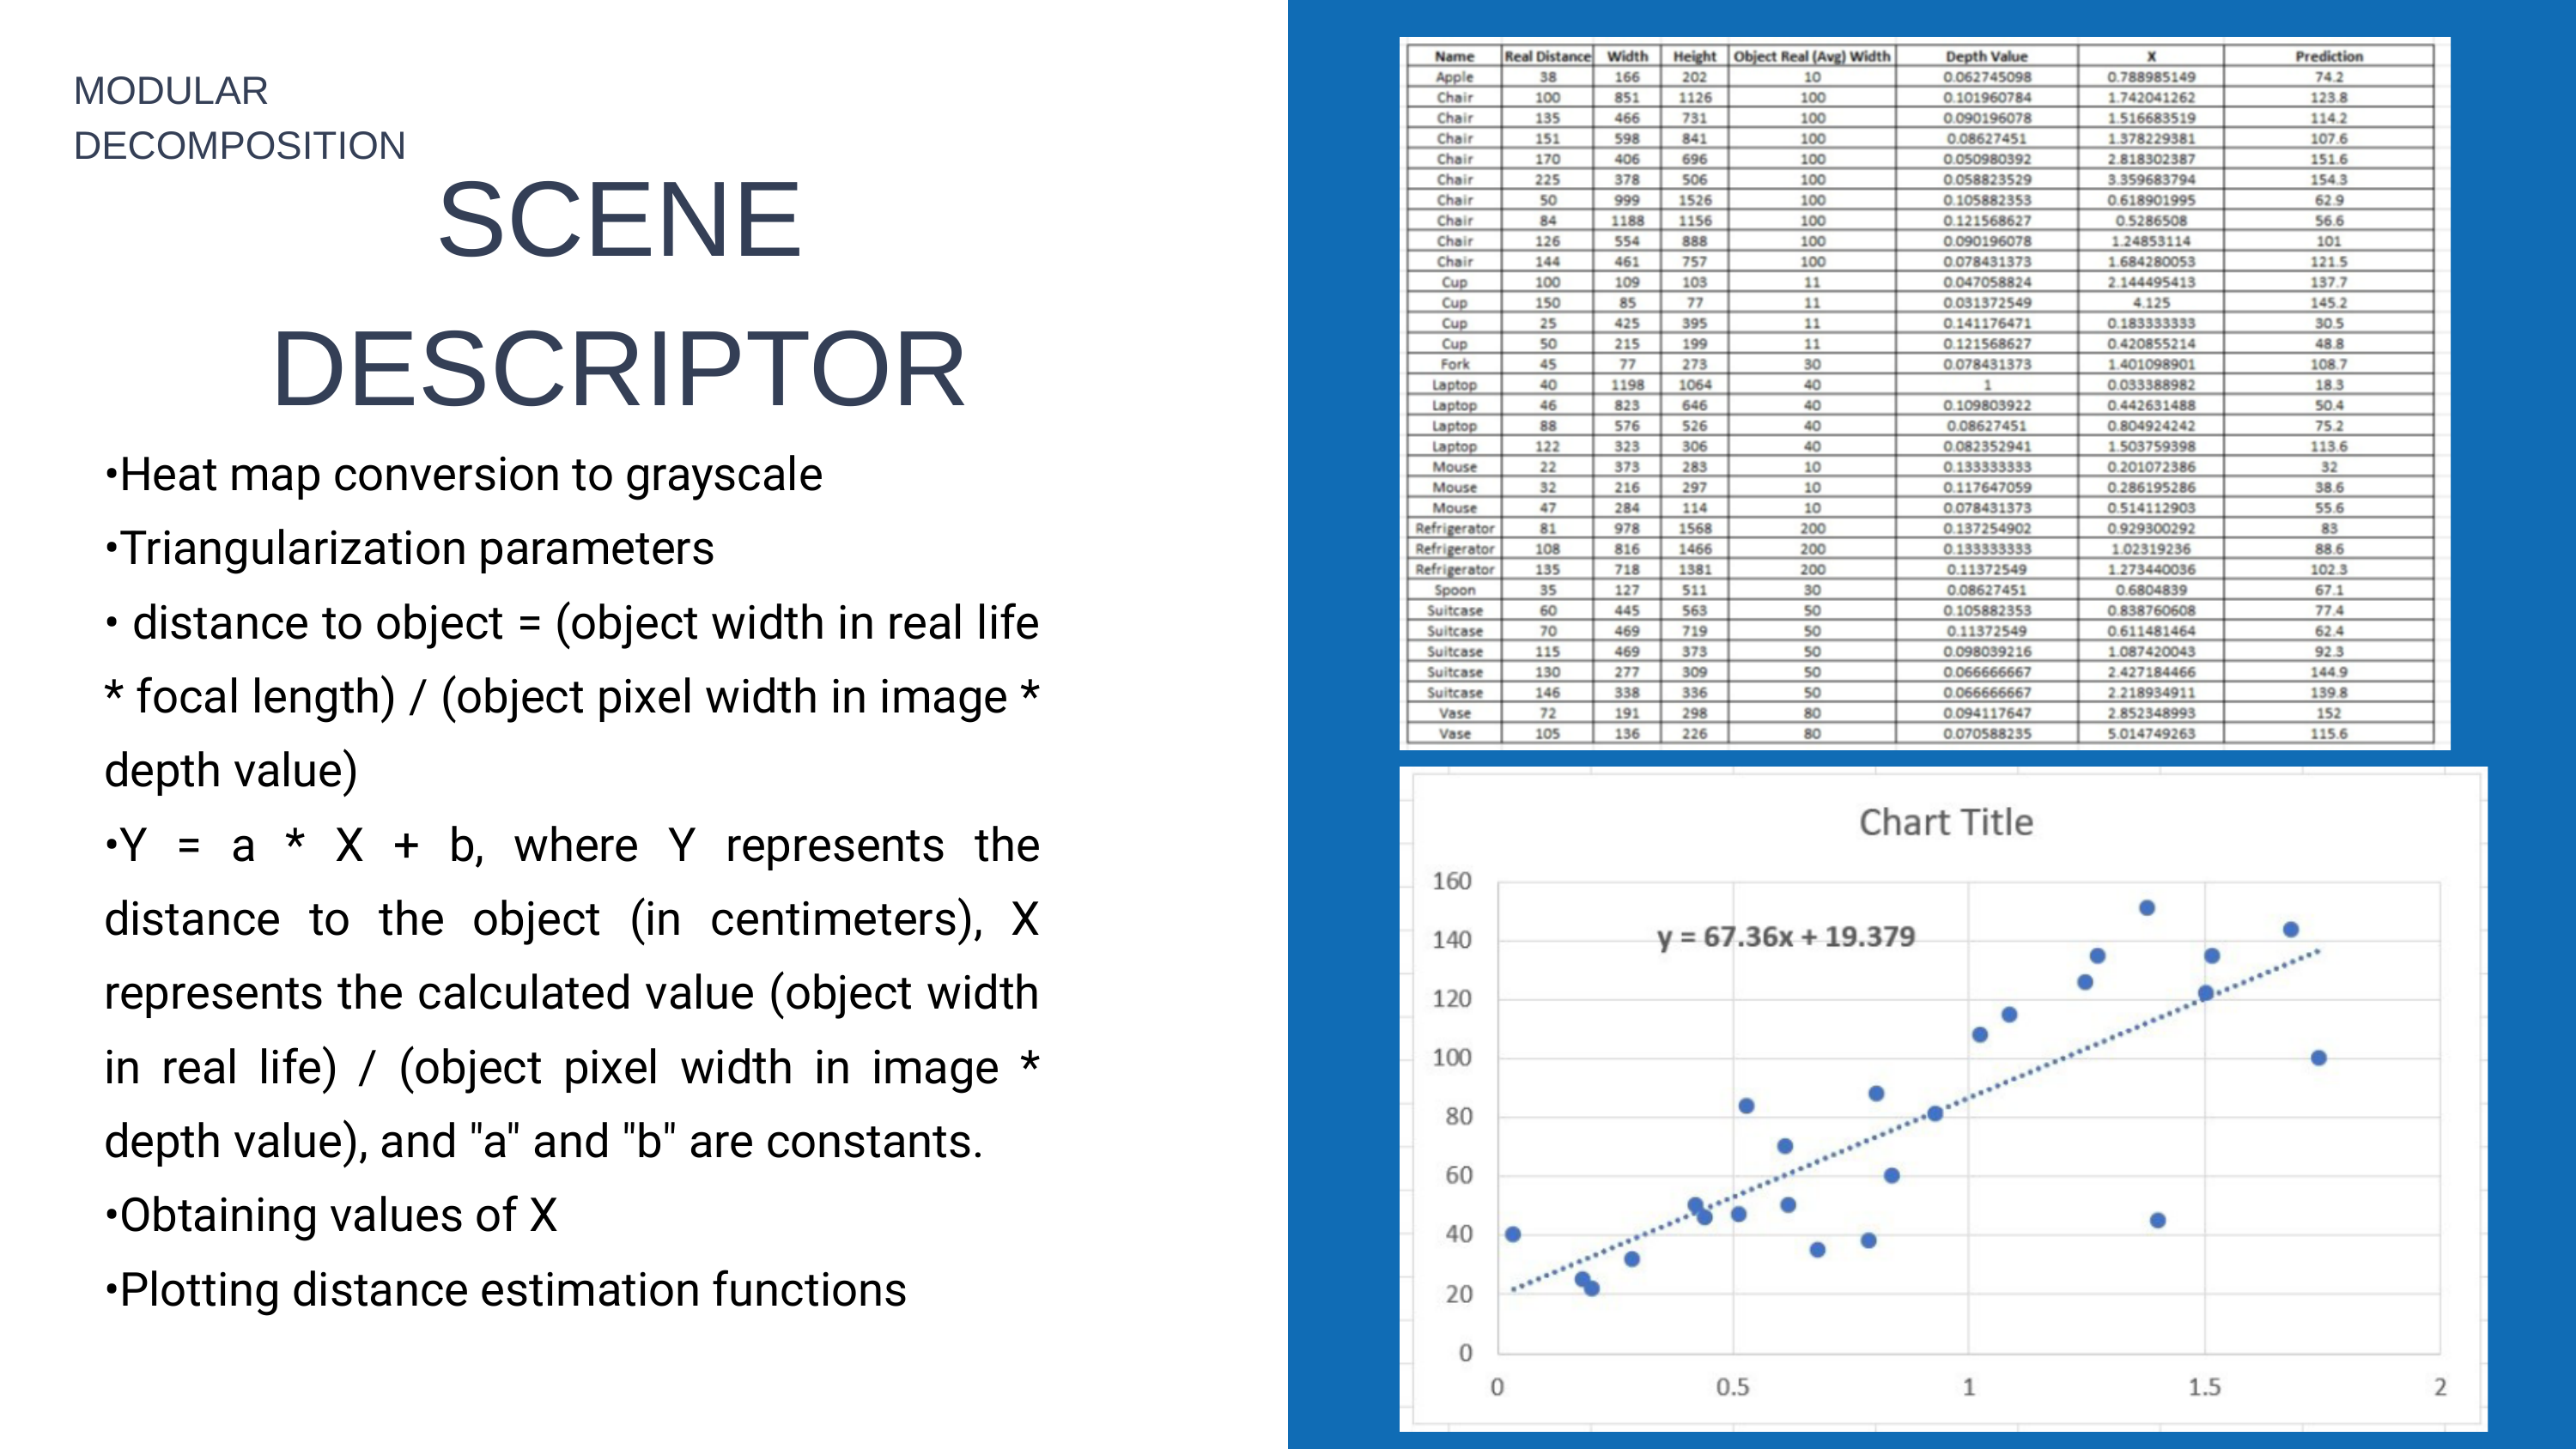

MODULAR DECOMPOSITION
SCENE DESCRIPTOR
•Heat map conversion to grayscale
•Triangularization parameters
• distance to object = (object width in real life * focal length) / (object pixel width in image * depth value)
•Y = a * X + b, where Y represents the distance to the object (in centimeters), X represents the calculated value (object width in real life) / (object pixel width in image * depth value), and "a" and "b" are constants.
•Obtaining values of X
•Plotting distance estimation functions